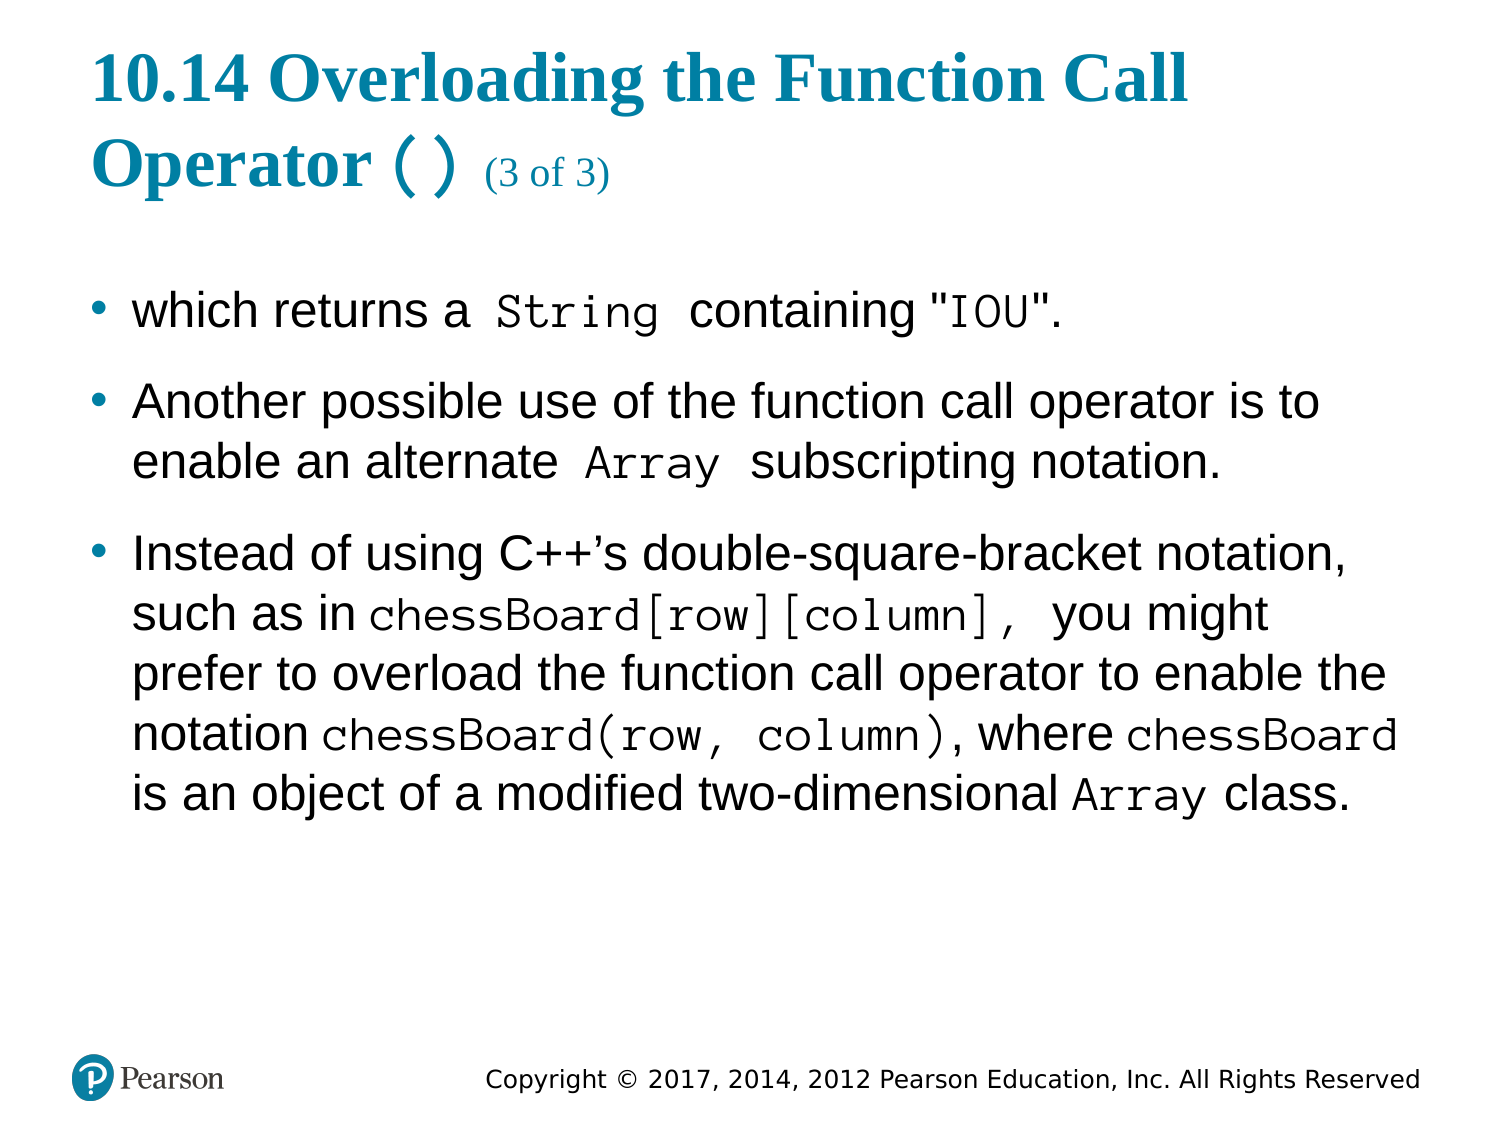

# 10.14 Overloading the Function Call Operator () (3 of 3)
which returns a String containing "I O U".
Another possible use of the function call operator is to enable an alternate Array subscripting notation.
Instead of using C++’s double-square-bracket notation, such as in chessBoard[row][column], you might prefer to overload the function call operator to enable the notation chessBoard(row, column), where chessBoard is an object of a modified two-dimensional Array class.